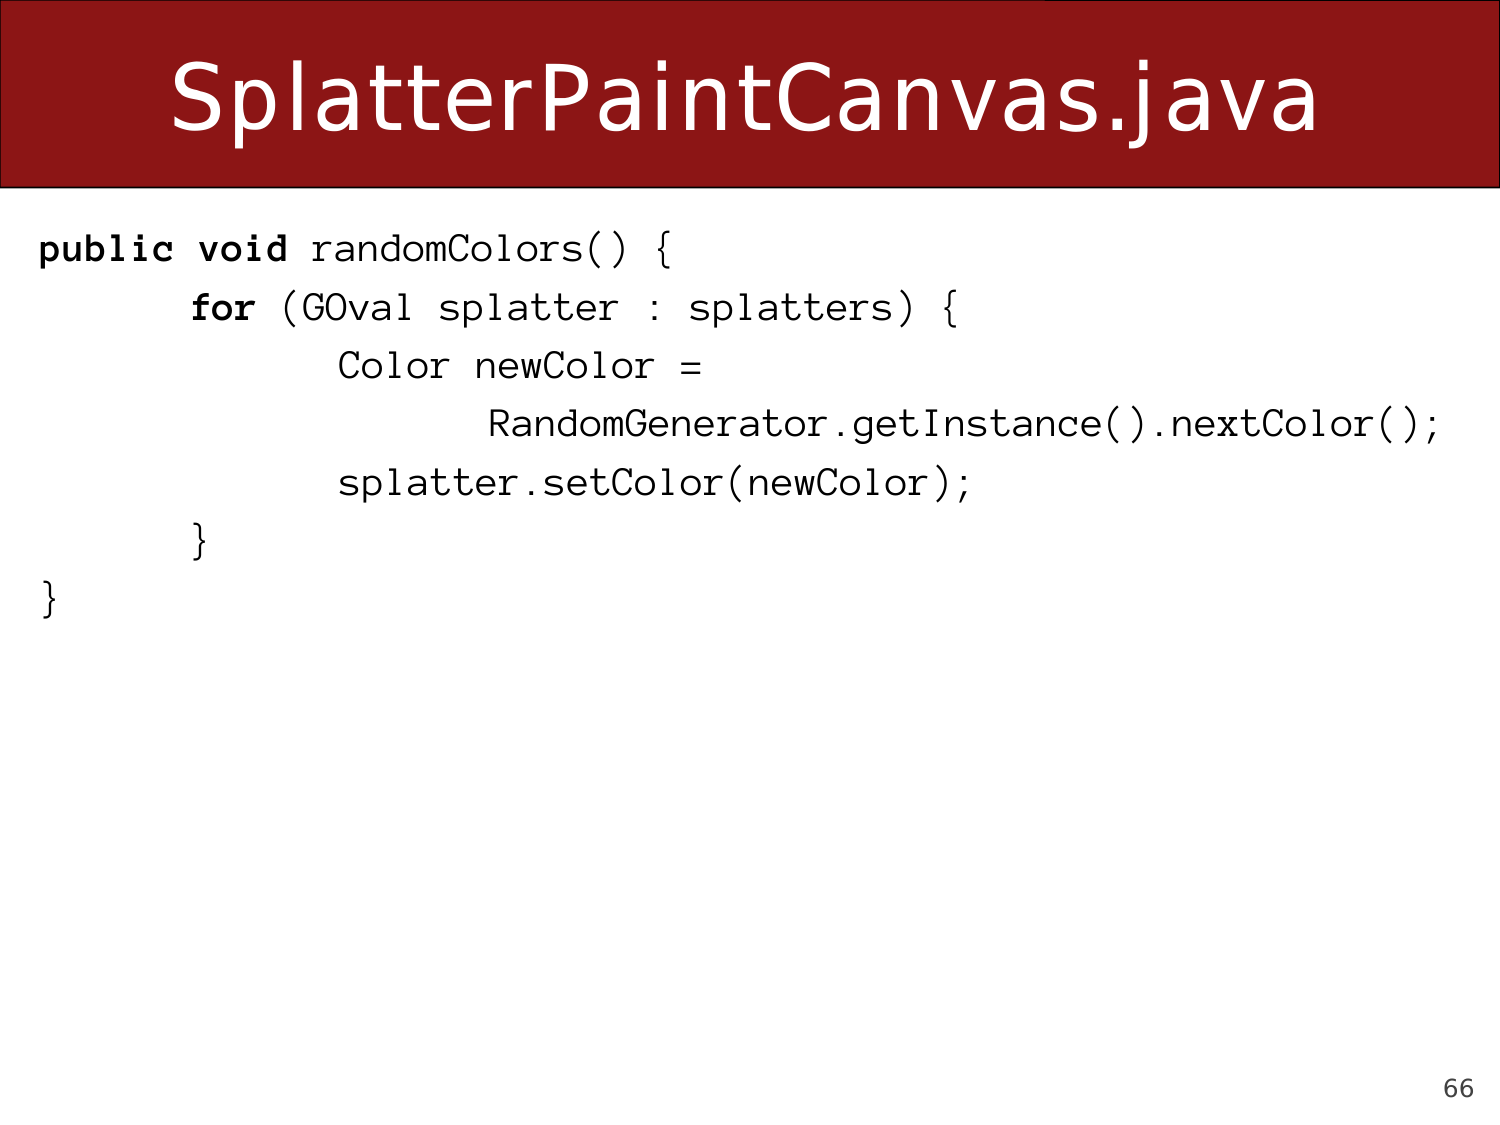

# SplatterPaintCanvas.java
public void randomColors() {
	for (GOval splatter : splatters) {
		Color newColor =
			RandomGenerator.getInstance().nextColor();
		splatter.setColor(newColor);
	}
}